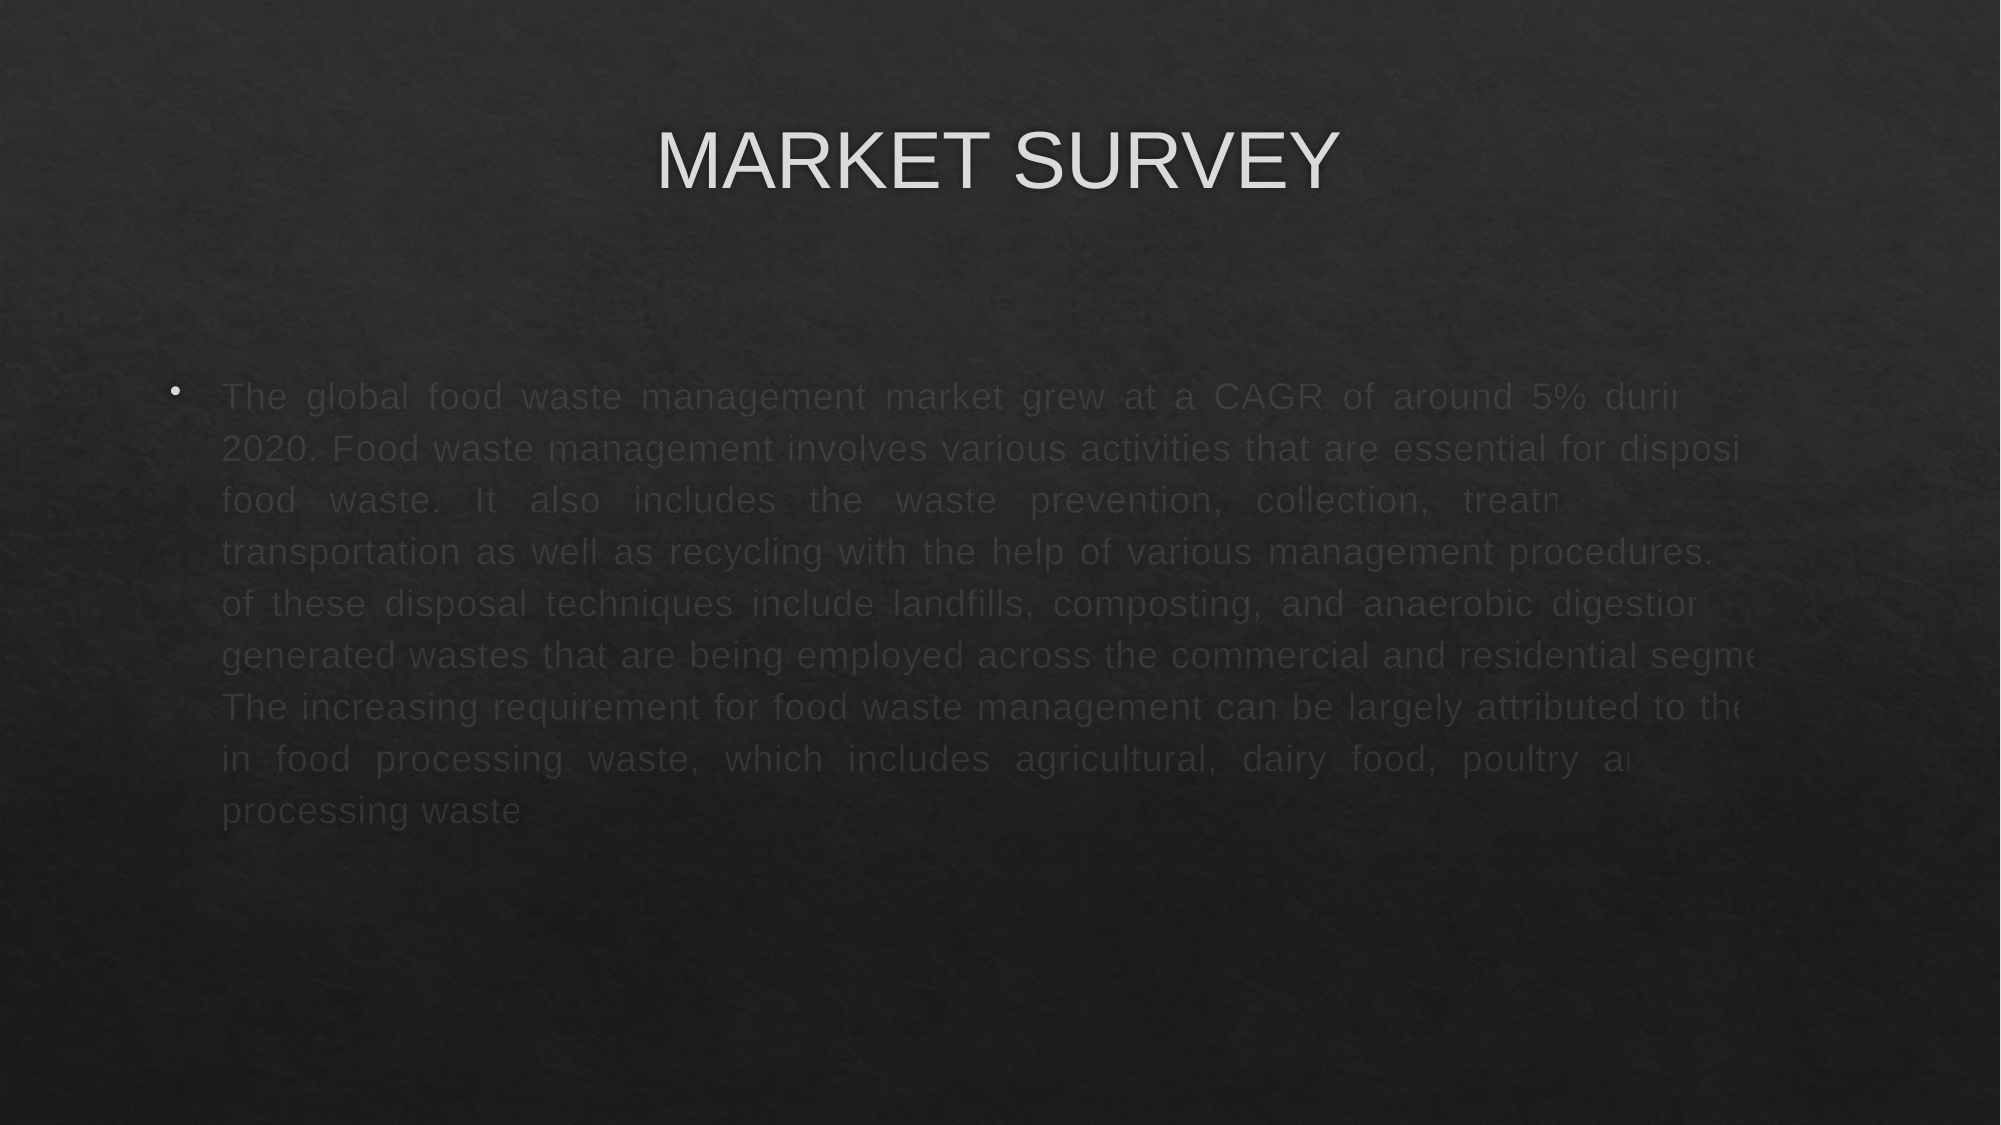

# MARKET SURVEY

The global food waste management market grew at a CAGR of around 5% during 2015-2020. Food waste management involves various activities that are essential for disposing of food waste. It also includes the waste prevention, collection, treatment, recovery, transportation as well as recycling with the help of various management procedures. Some of these disposal techniques include landfills, composting, and anaerobic digestion of the generated wastes that are being employed across the commercial and residential segments. The increasing requirement for food waste management can be largely attributed to the rise in food processing waste, which includes agricultural, dairy food, poultry and seafood processing waste.